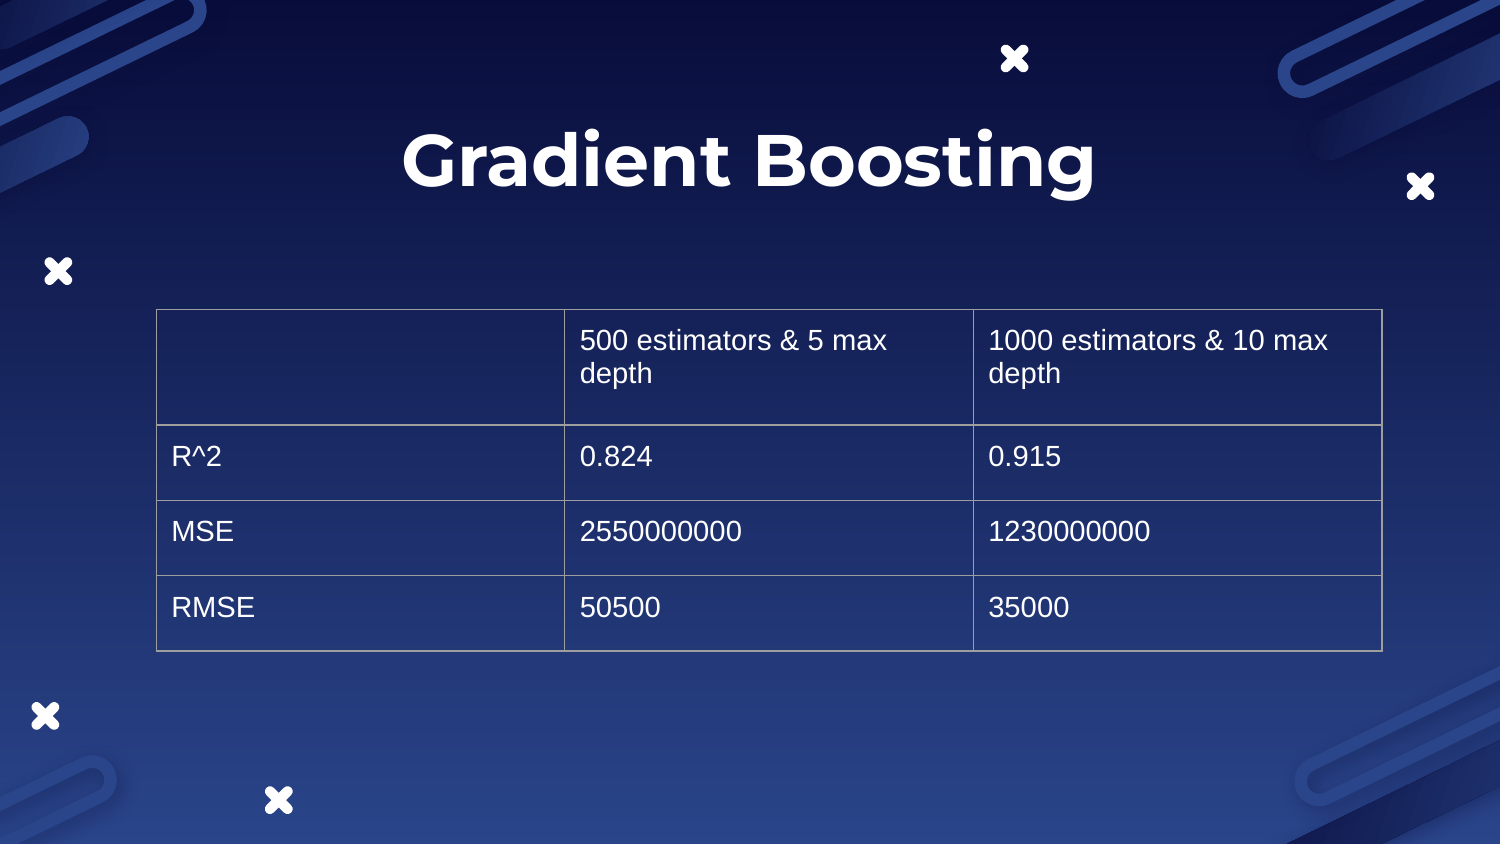

# Gradient Boosting
|  | 500 estimators & 5 max depth | 1000 estimators & 10 max depth |
| --- | --- | --- |
| R^2 | 0.824 | 0.915 |
| MSE | 2550000000 | 1230000000 |
| RMSE | 50500 | 35000 |